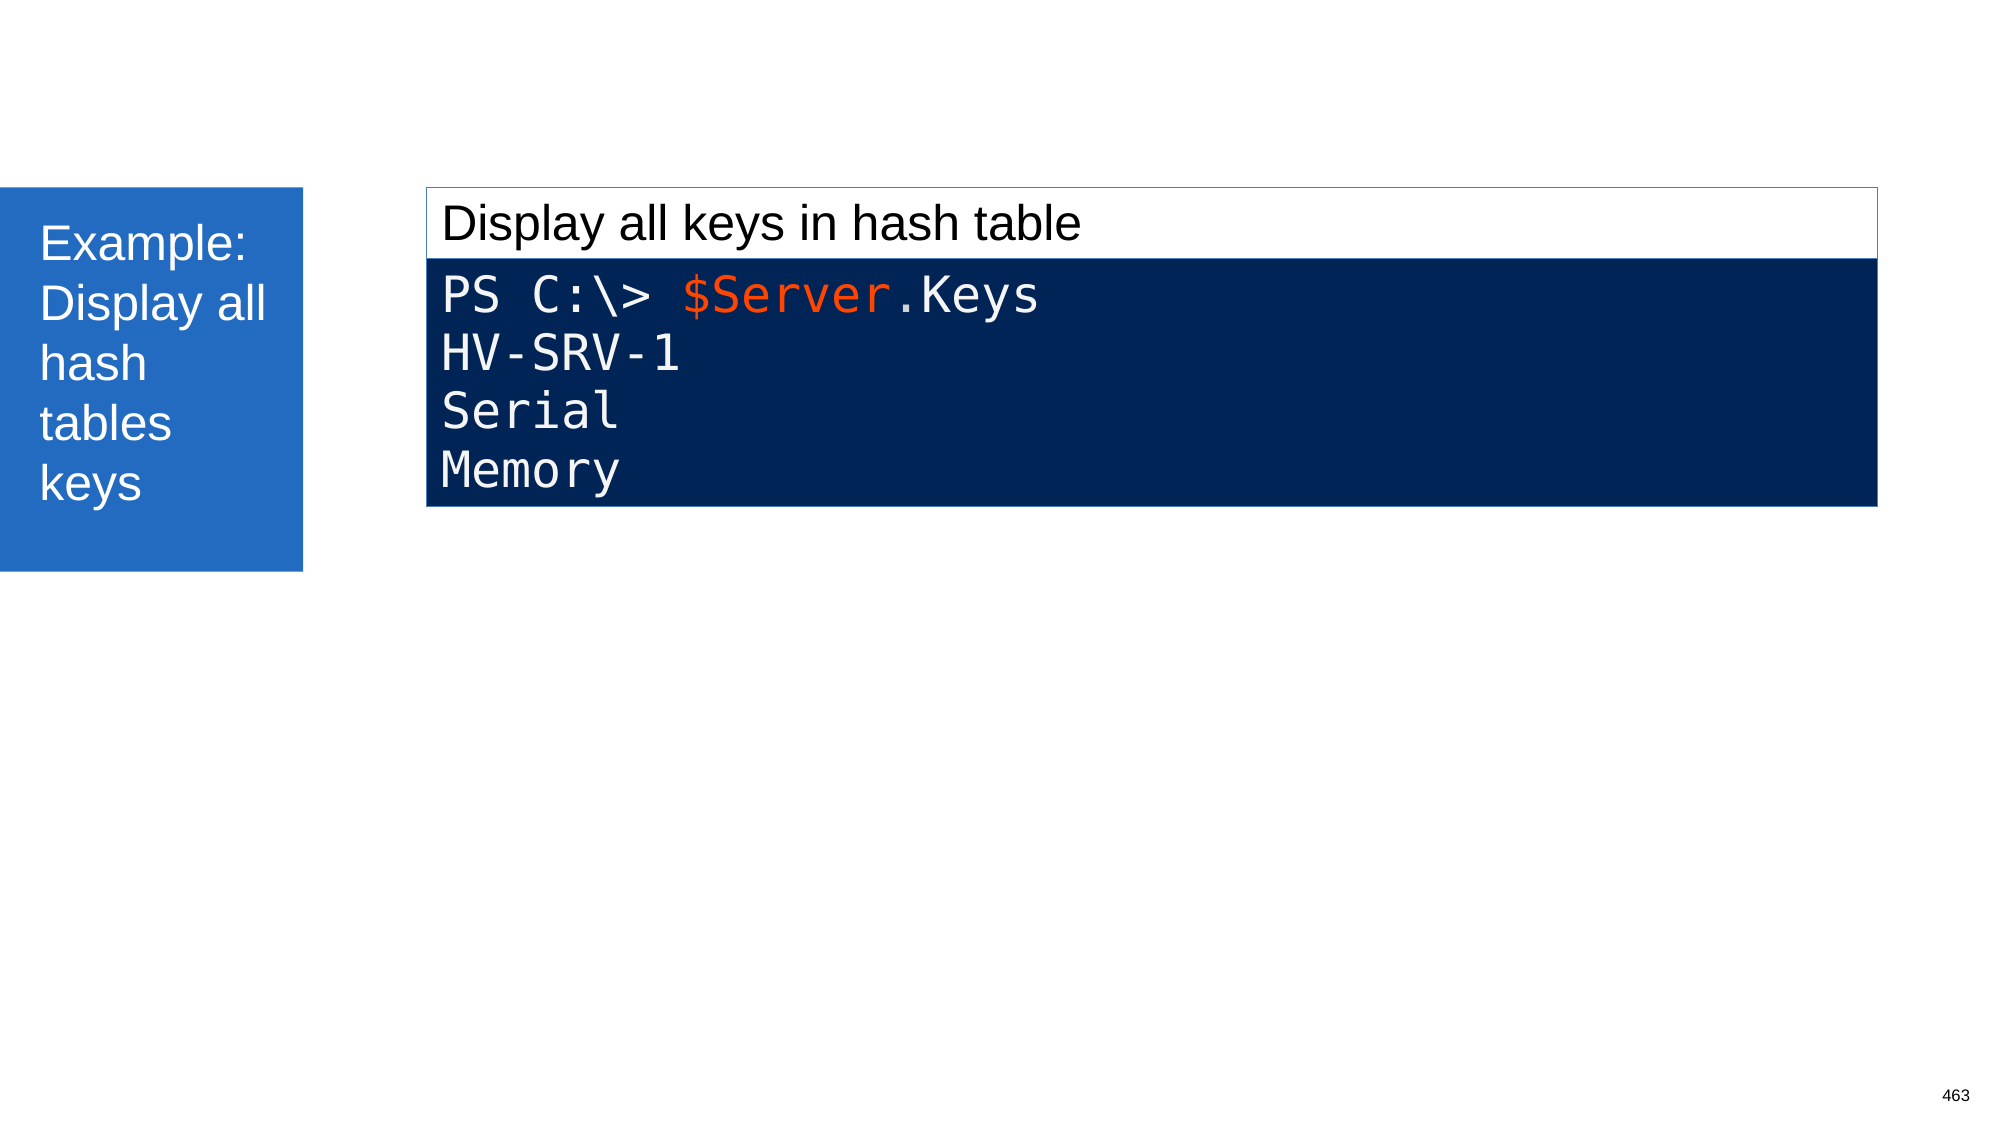

Example:
Display all hash tables keys
| Display all keys in hash table |
| --- |
| PS C:\> $Server.Keys HV-SRV-1 Serial Memory |
463